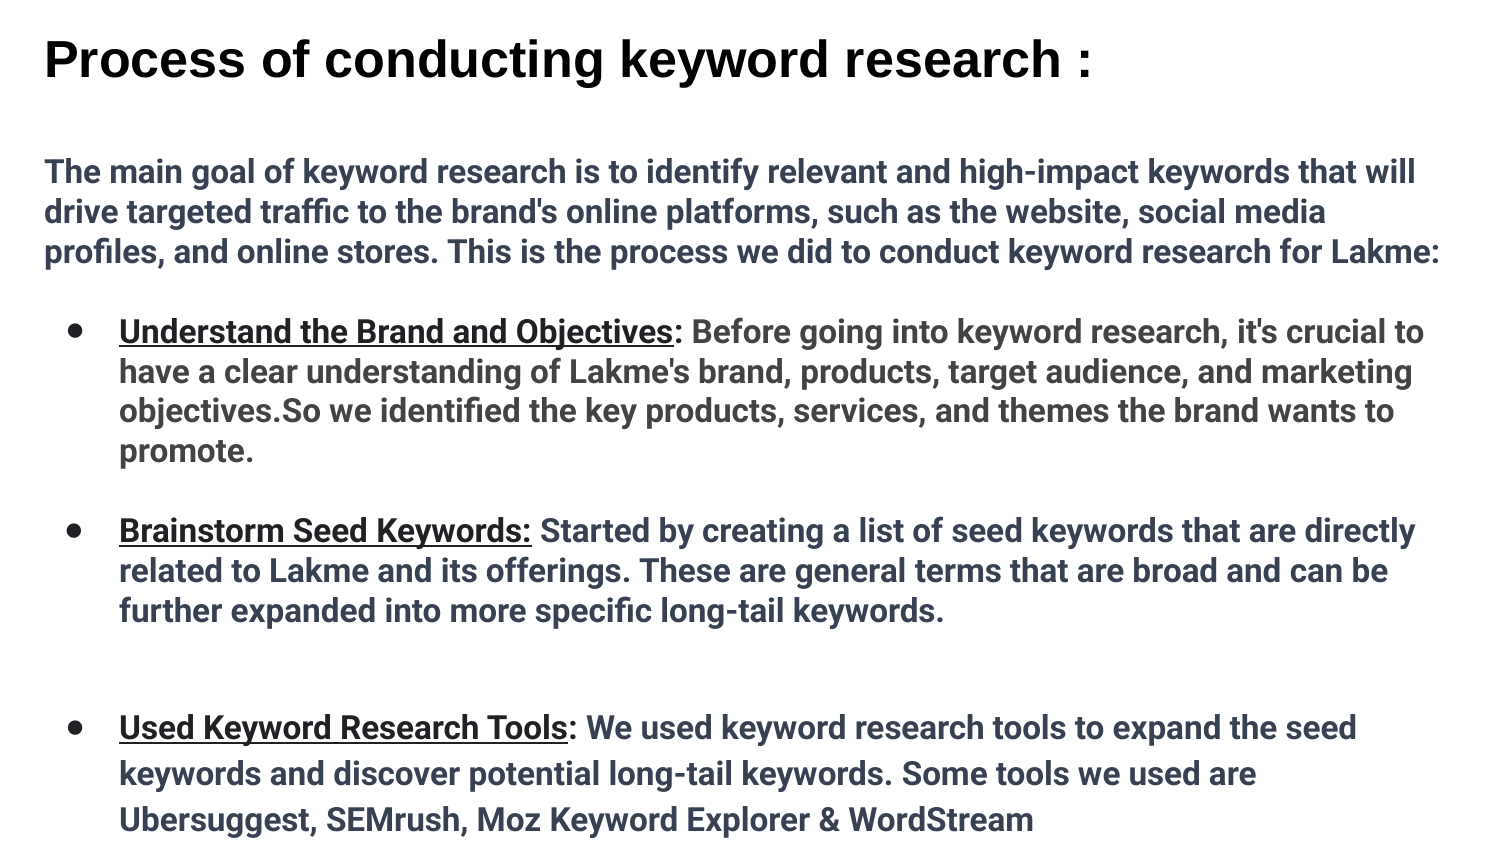

Process of conducting keyword research :

The main goal of keyword research is to identify relevant and high-impact keywords that will drive targeted traffic to the brand's online platforms, such as the website, social media profiles, and online stores. This is the process we did to conduct keyword research for Lakme:

Understand the Brand and Objectives: Before going into keyword research, it's crucial to have a clear understanding of Lakme's brand, products, target audience, and marketing objectives.So we identified the key products, services, and themes the brand wants to promote.

Brainstorm Seed Keywords: Started by creating a list of seed keywords that are directly related to Lakme and its offerings. These are general terms that are broad and can be further expanded into more specific long-tail keywords.

Used Keyword Research Tools: We used keyword research tools to expand the seed keywords and discover potential long-tail keywords. Some tools we used are Ubersuggest, SEMrush, Moz Keyword Explorer & WordStream